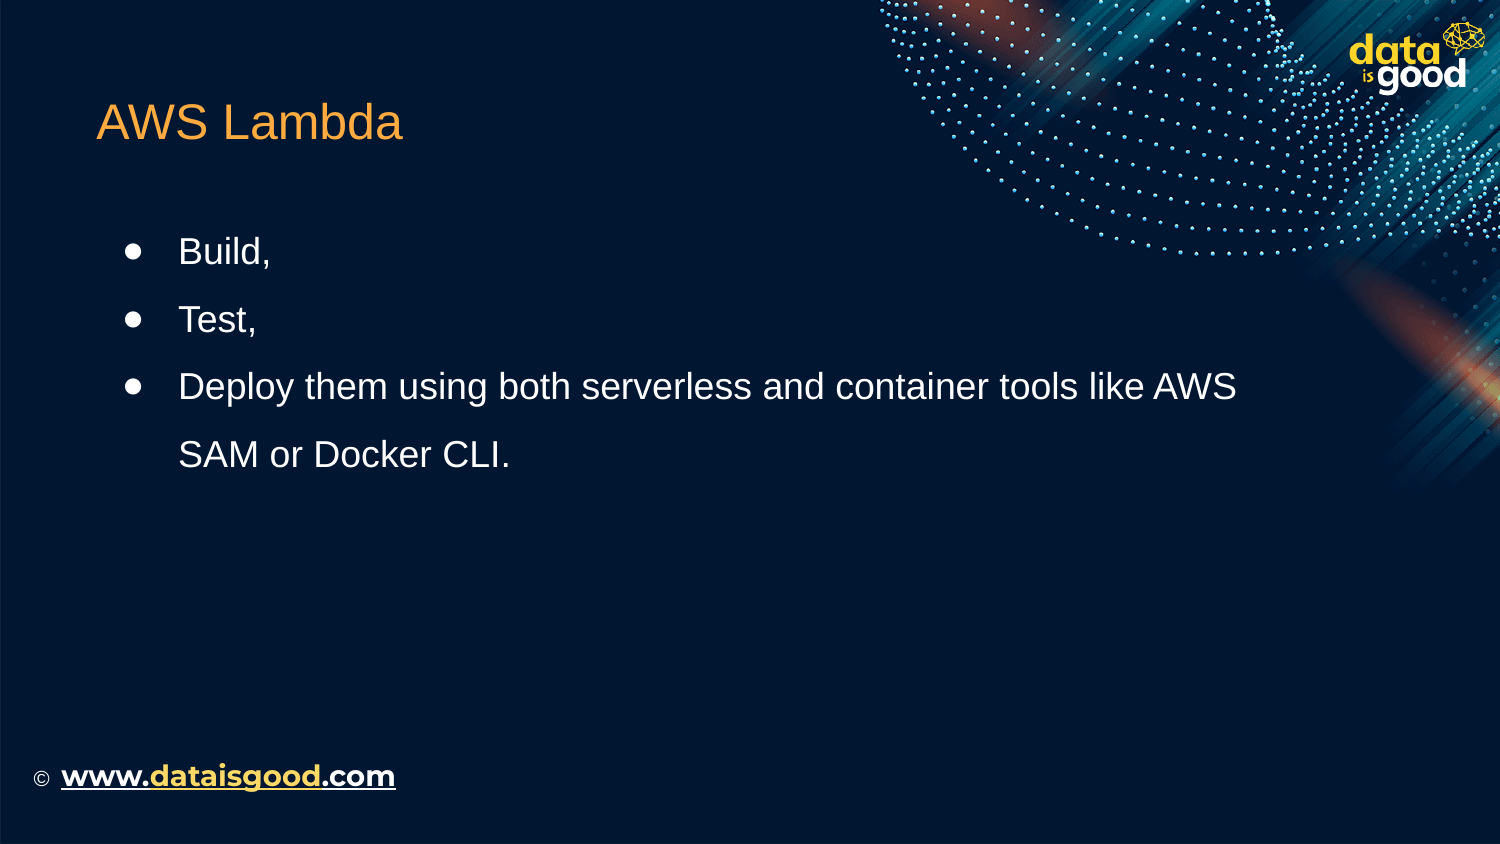

# AWS Lambda
Build,
Test,
Deploy them using both serverless and container tools like AWS SAM or Docker CLI.